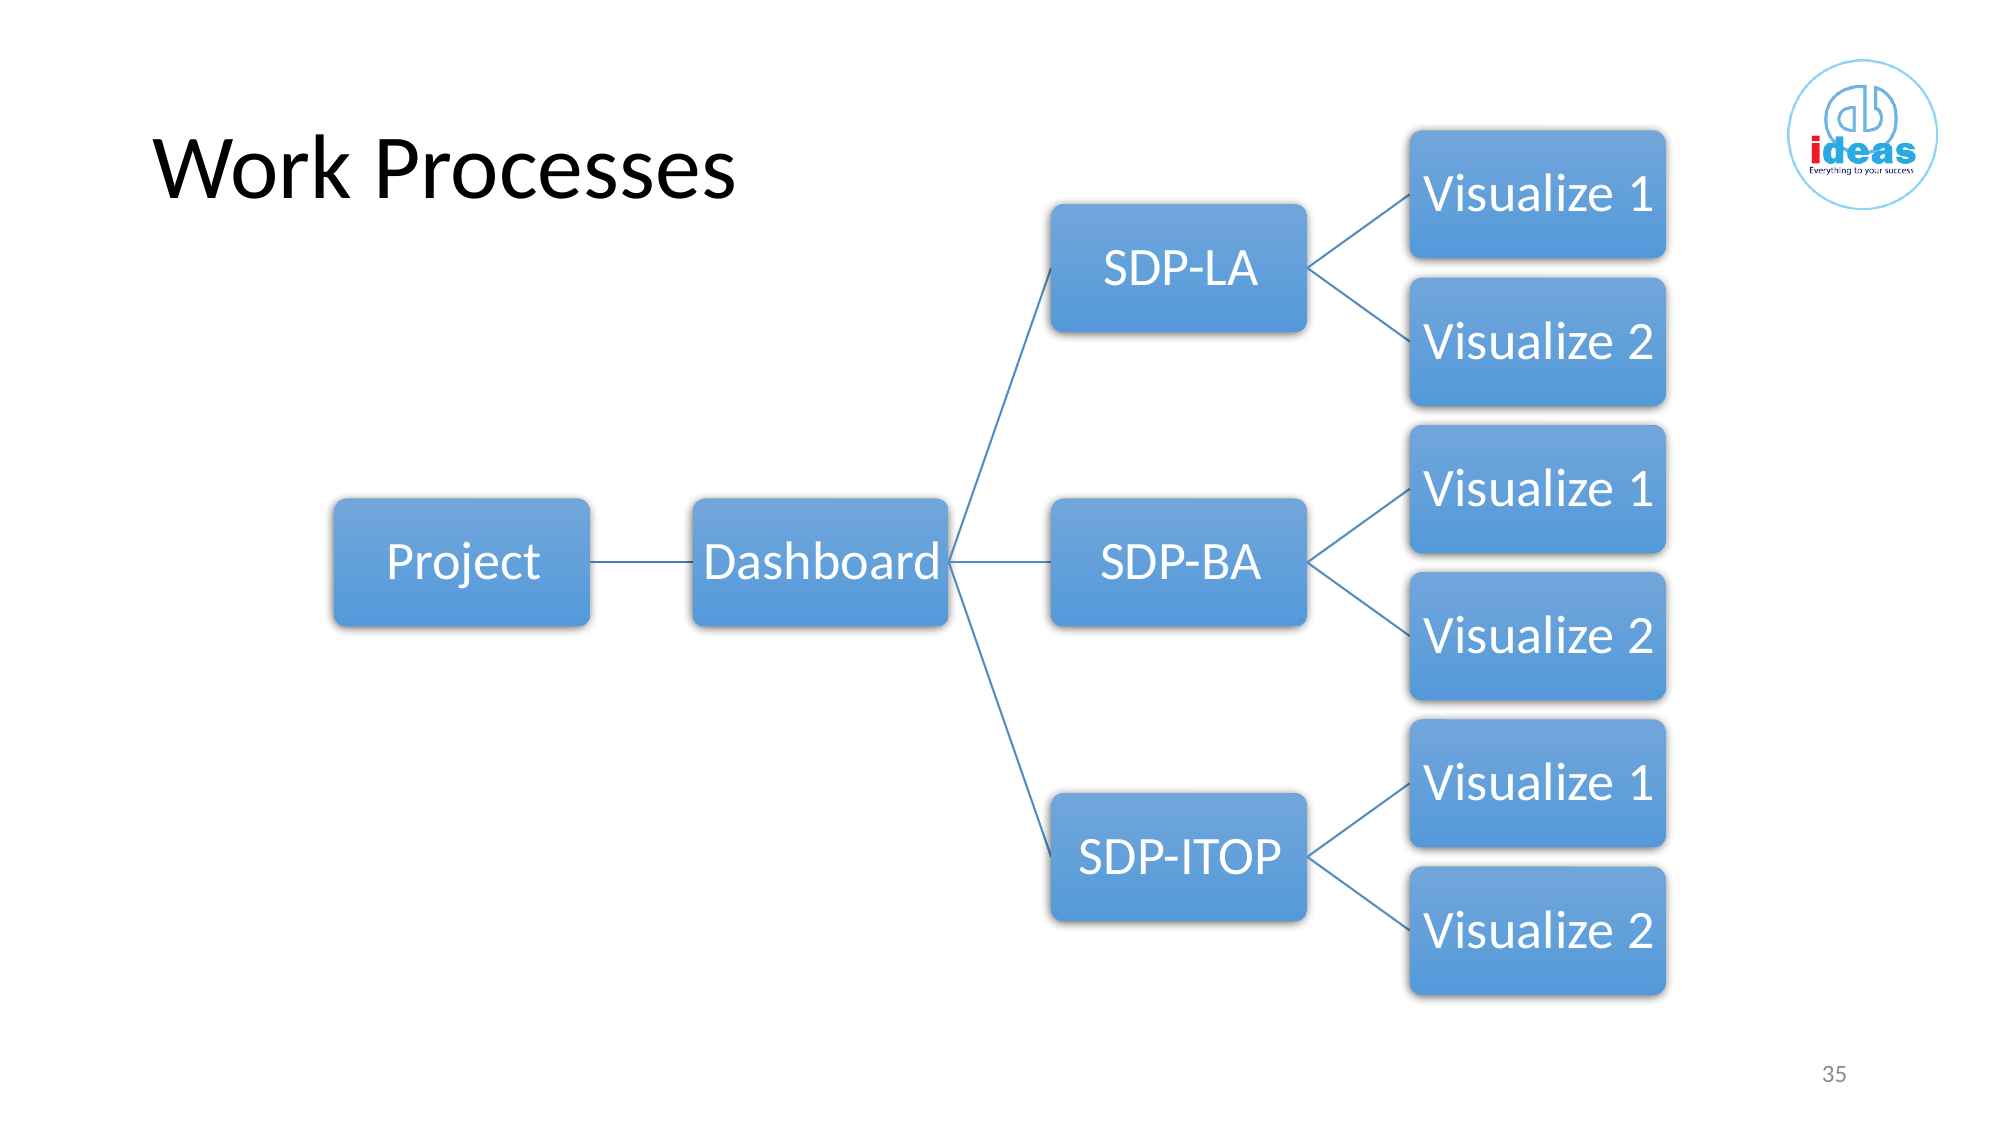

# Work Processes
Project

Dashboard

SDP-LA

Visualize 1

Visualize 2

SDP-BA

Visualize 1

Visualize 2

SDP-ITOP

Visualize 1

Visualize 2
35